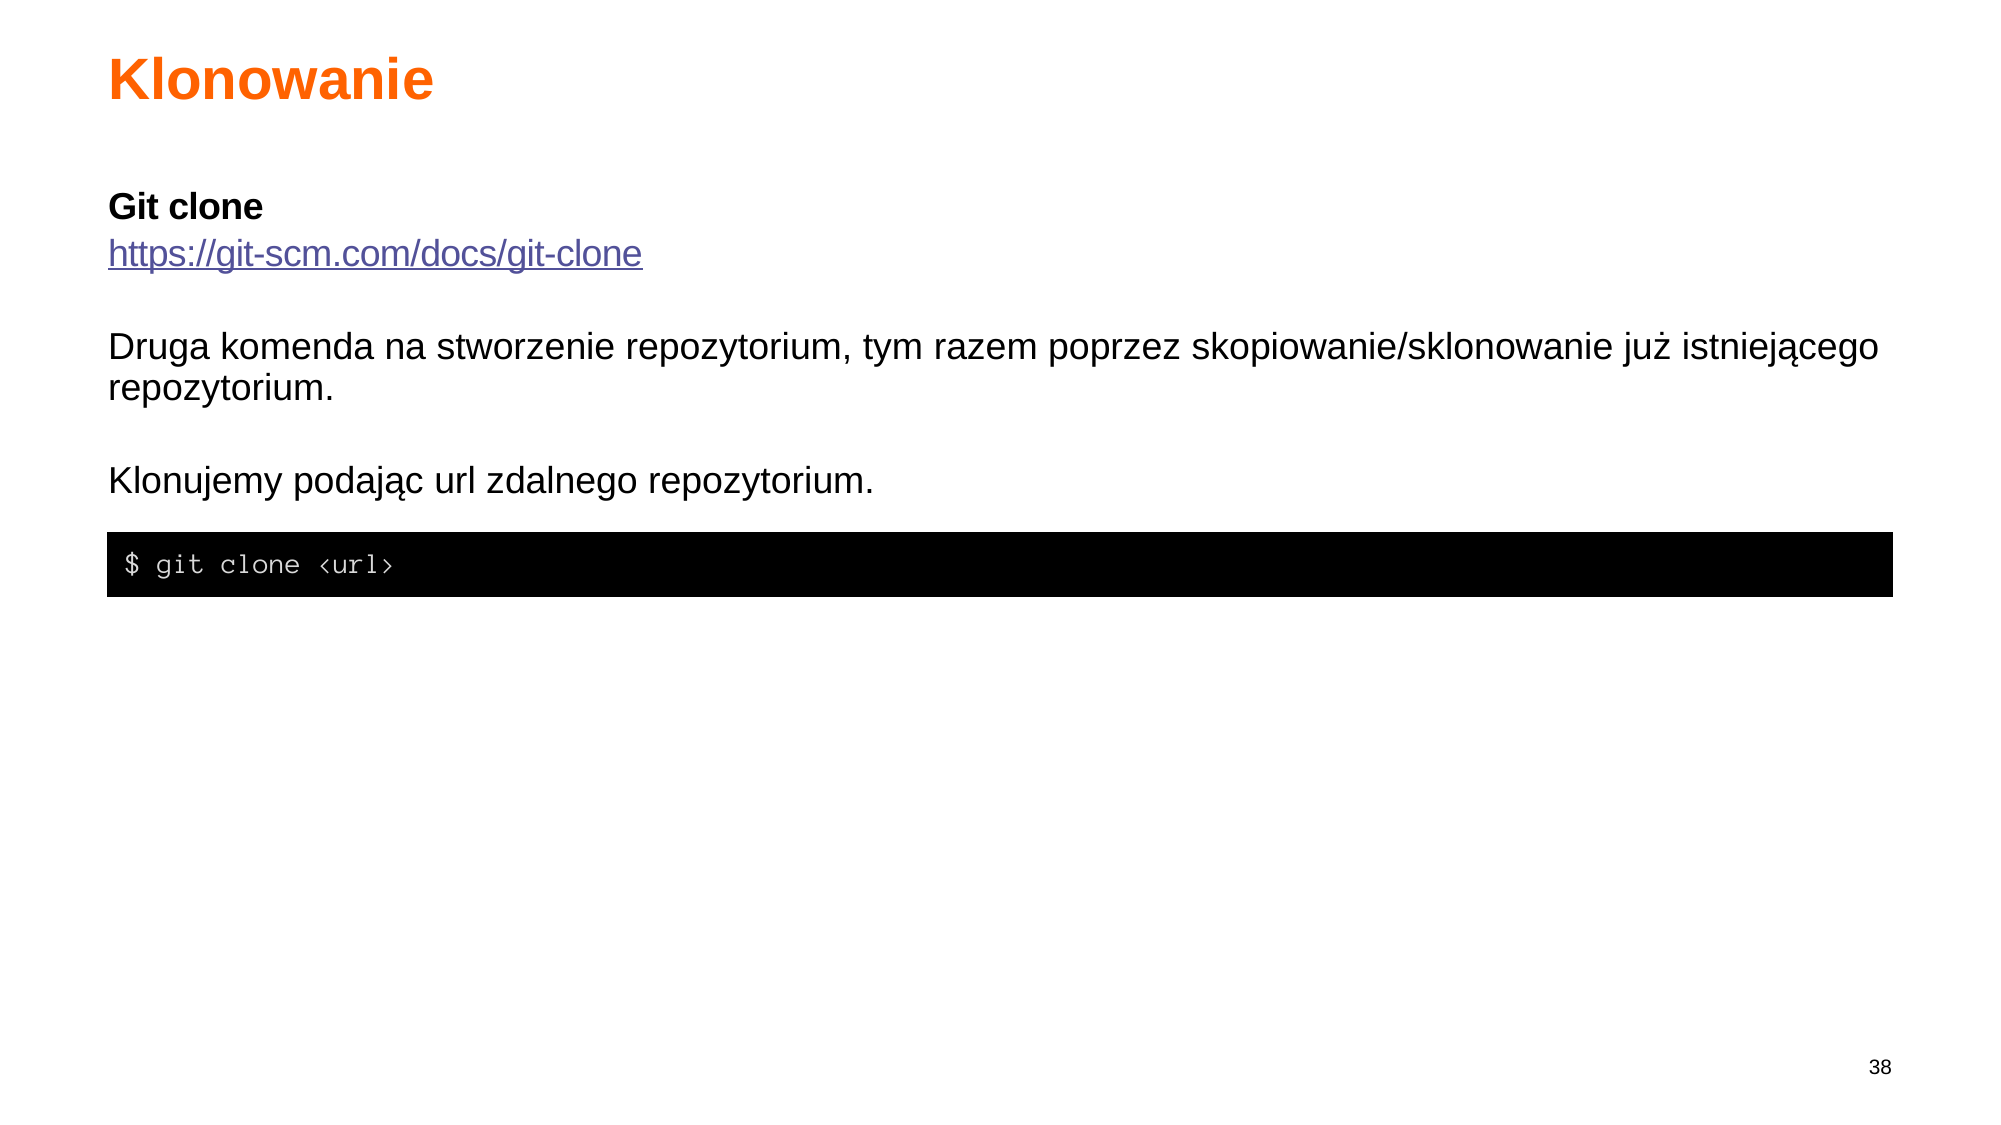

# Klonowanie
Git clone
https://git-scm.com/docs/git-clone

Druga komenda na stworzenie repozytorium, tym razem poprzez skopiowanie/sklonowanie już istniejącego repozytorium.

Klonujemy podając url zdalnego repozytorium.

$ git clone <url>
38